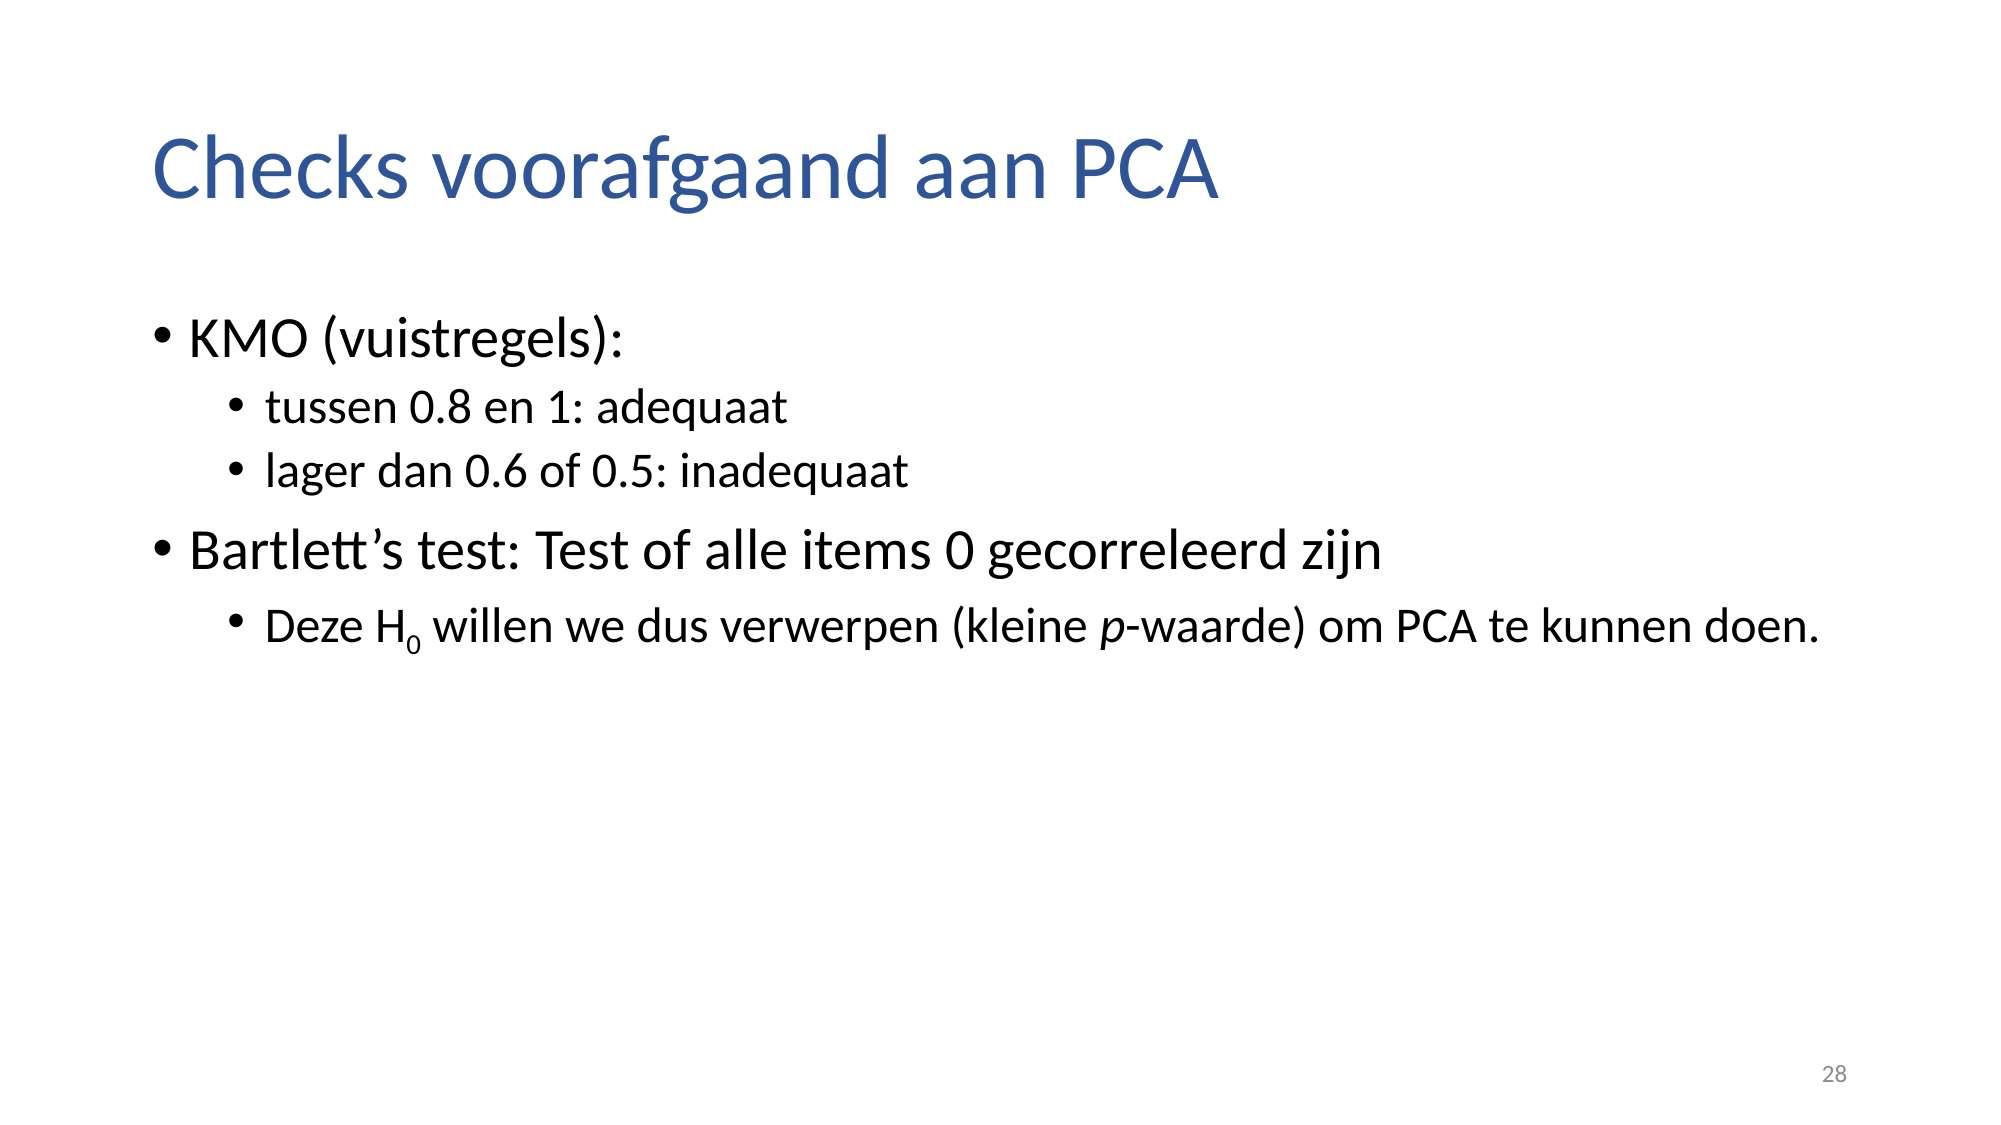

# Checks voorafgaand aan PCA
KMO (vuistregels):
tussen 0.8 en 1: adequaat
lager dan 0.6 of 0.5: inadequaat
Bartlett’s test: Test of alle items 0 gecorreleerd zijn
Deze H0 willen we dus verwerpen (kleine p-waarde) om PCA te kunnen doen.
28